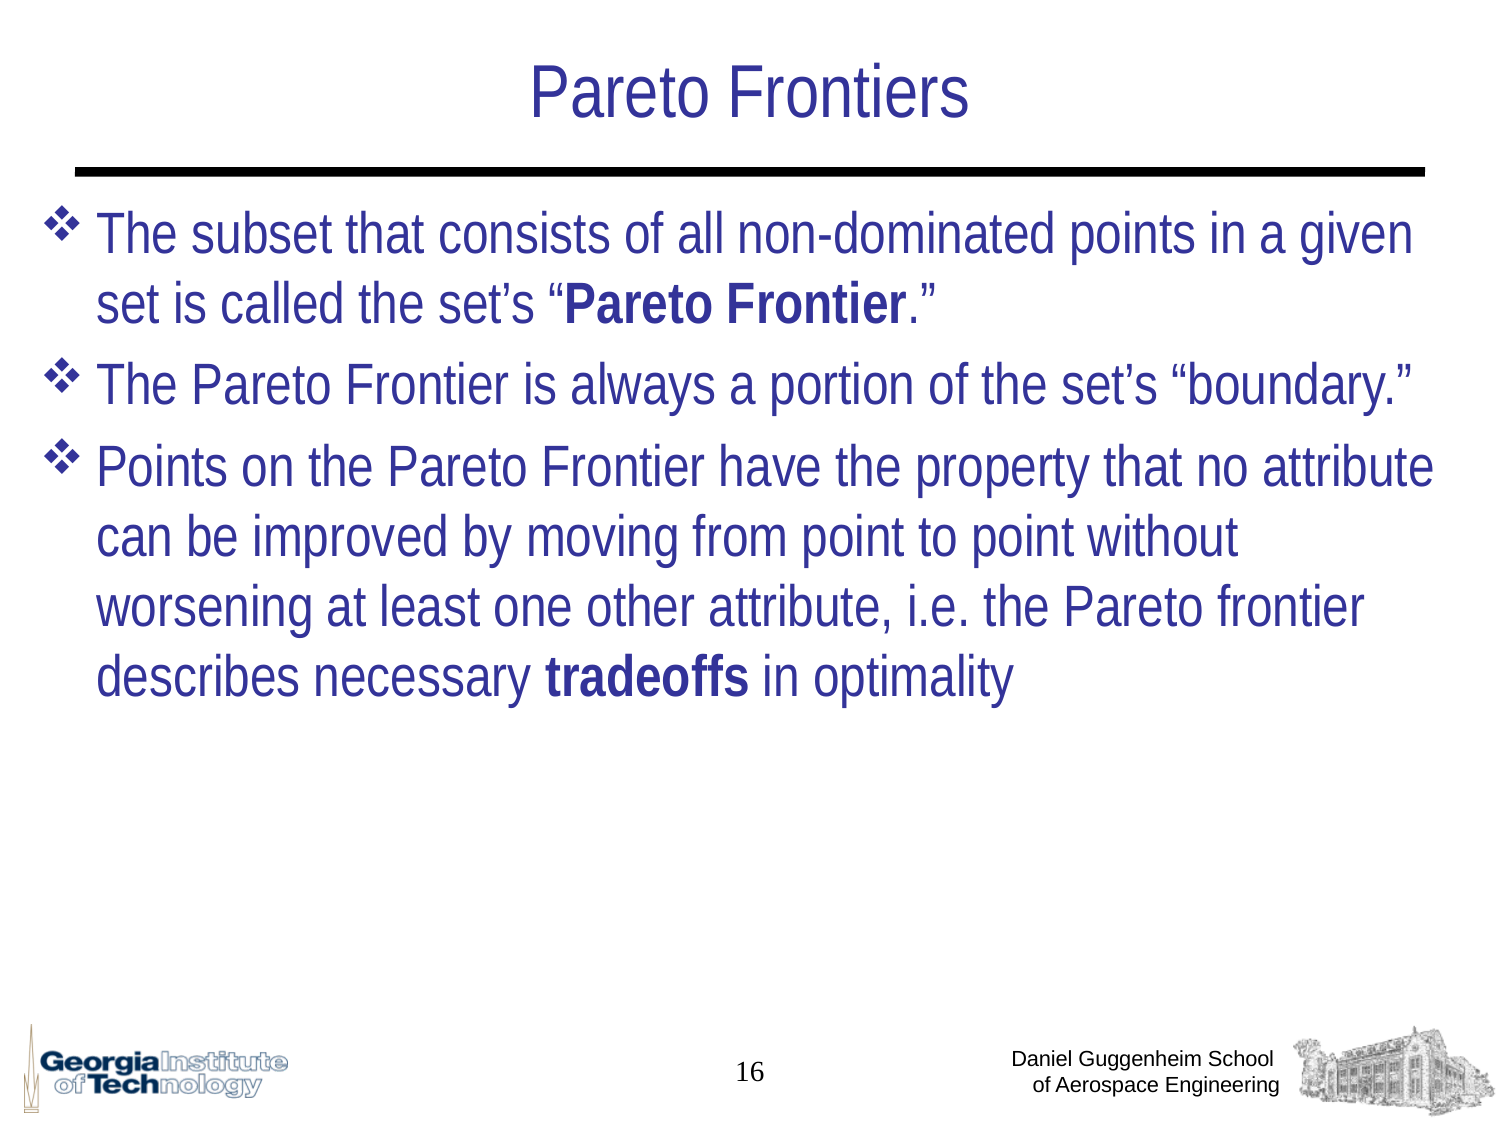

# Pareto Frontiers
The subset that consists of all non-dominated points in a given set is called the set’s “Pareto Frontier.”
The Pareto Frontier is always a portion of the set’s “boundary.”
Points on the Pareto Frontier have the property that no attribute can be improved by moving from point to point without worsening at least one other attribute, i.e. the Pareto frontier describes necessary tradeoffs in optimality